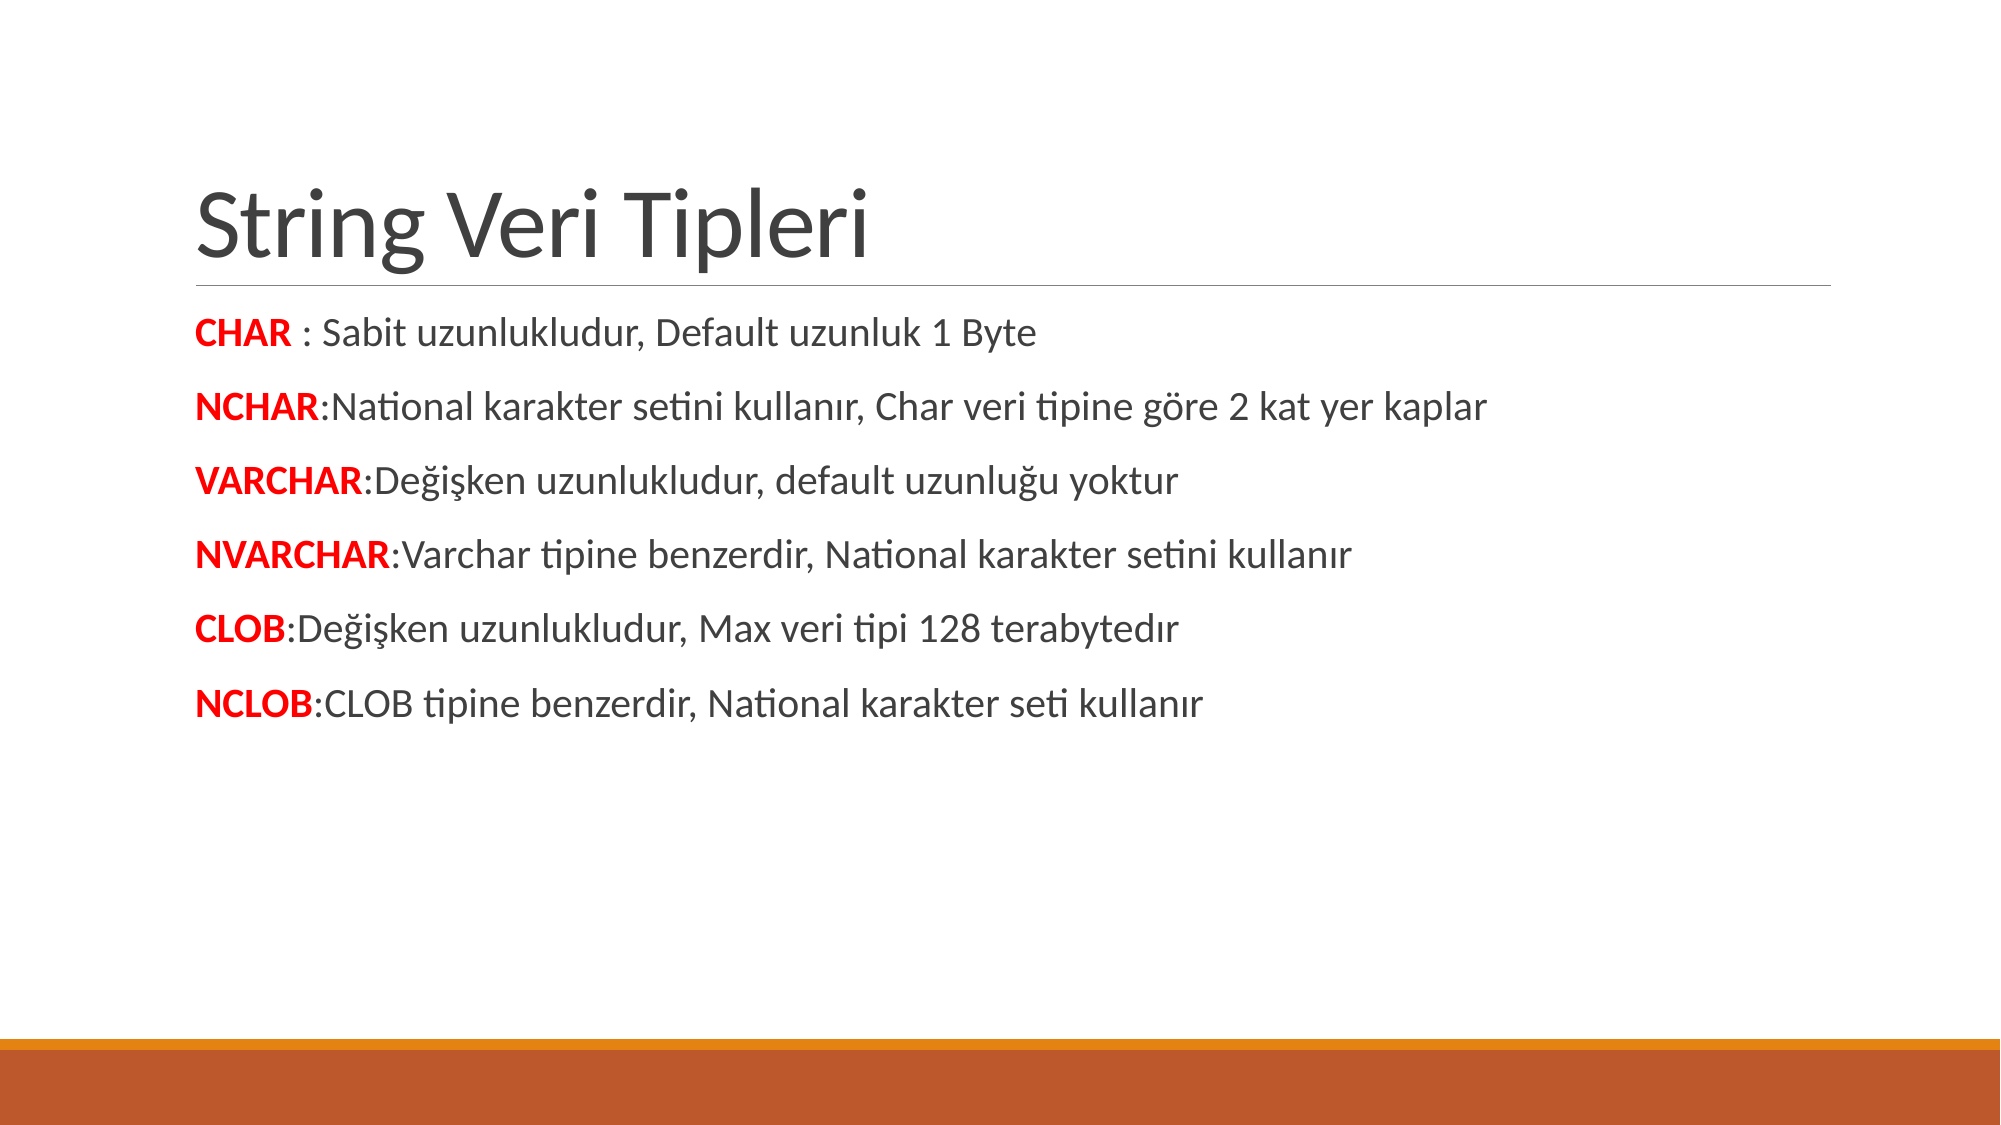

# String Veri Tipleri
CHAR : Sabit uzunlukludur, Default uzunluk 1 Byte
NCHAR:National karakter setini kullanır, Char veri tipine göre 2 kat yer kaplar
VARCHAR:Değişken uzunlukludur, default uzunluğu yoktur
NVARCHAR:Varchar tipine benzerdir, National karakter setini kullanır
CLOB:Değişken uzunlukludur, Max veri tipi 128 terabytedır
NCLOB:CLOB tipine benzerdir, National karakter seti kullanır